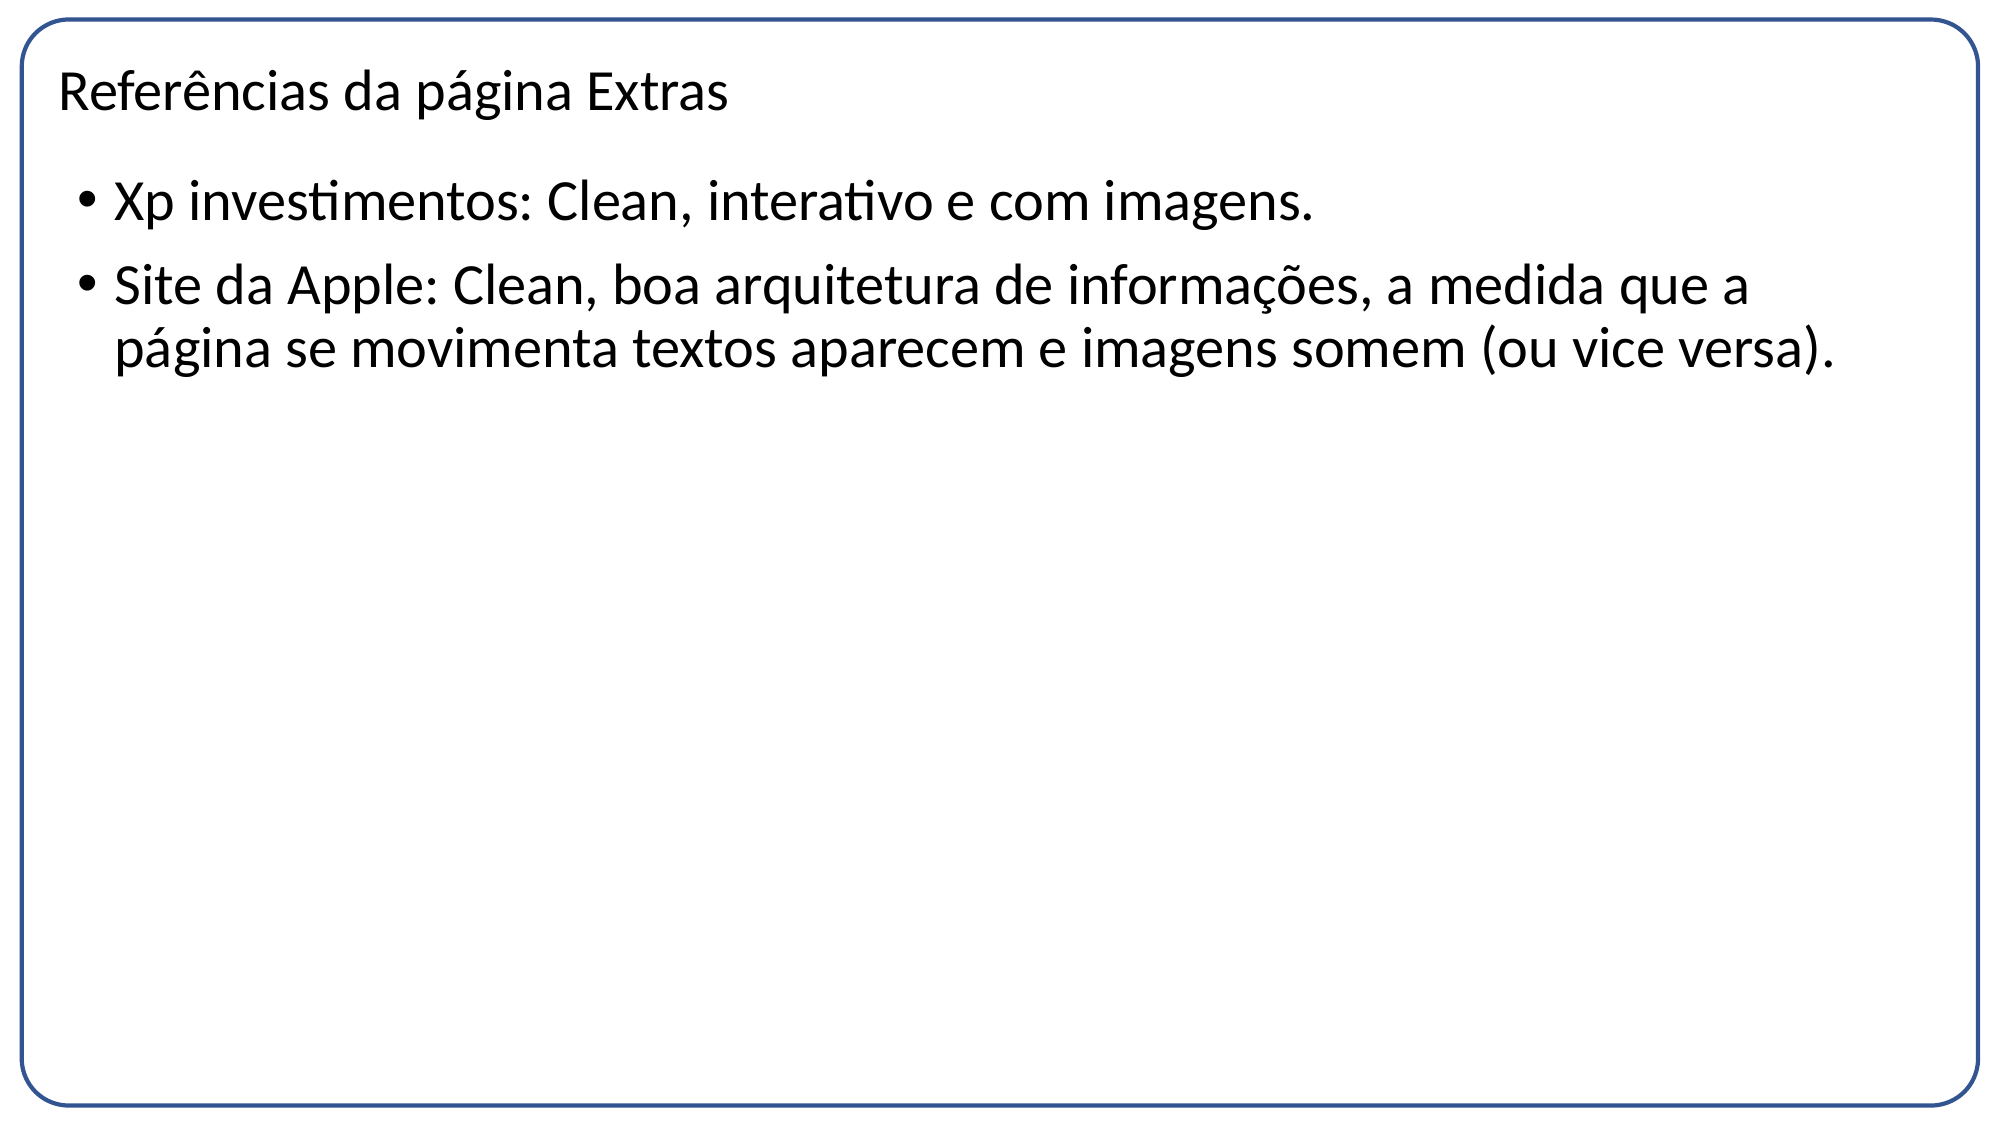

# Referências da página Extras
Xp investimentos: Clean, interativo e com imagens.
Site da Apple: Clean, boa arquitetura de informações, a medida que a página se movimenta textos aparecem e imagens somem (ou vice versa).